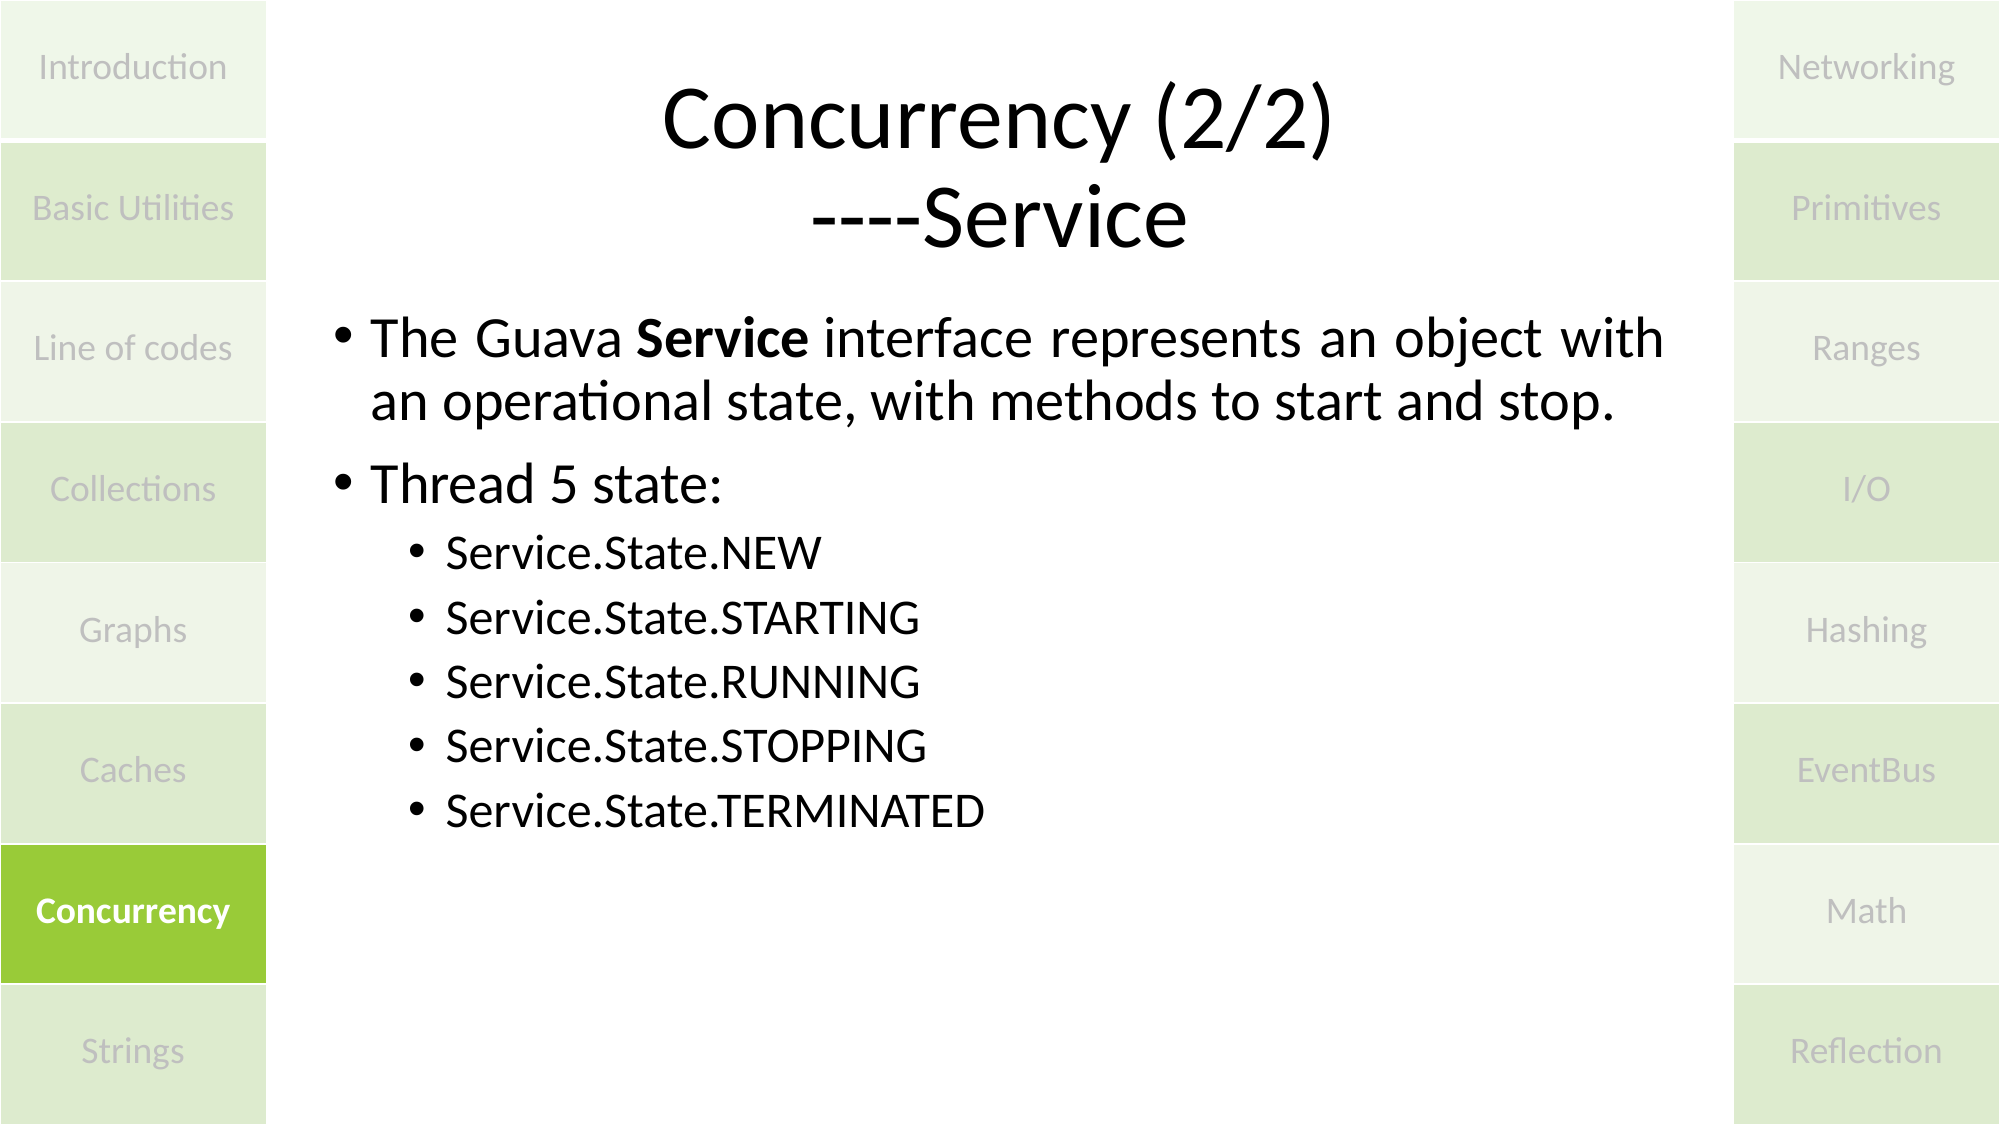

| Introduction |
| --- |
| Basic Utilities |
| Line of codes |
| Collections |
| Graphs |
| Caches |
| Concurrency |
| Strings |
| Networking |
| --- |
| Primitives |
| Ranges |
| I/O |
| Hashing |
| EventBus |
| Math |
| Reflection |
# Concurrency (2/2) ----Service
The Guava Service interface represents an object with an operational state, with methods to start and stop.
Thread 5 state:
Service.State.NEW
Service.State.STARTING
Service.State.RUNNING
Service.State.STOPPING
Service.State.TERMINATED